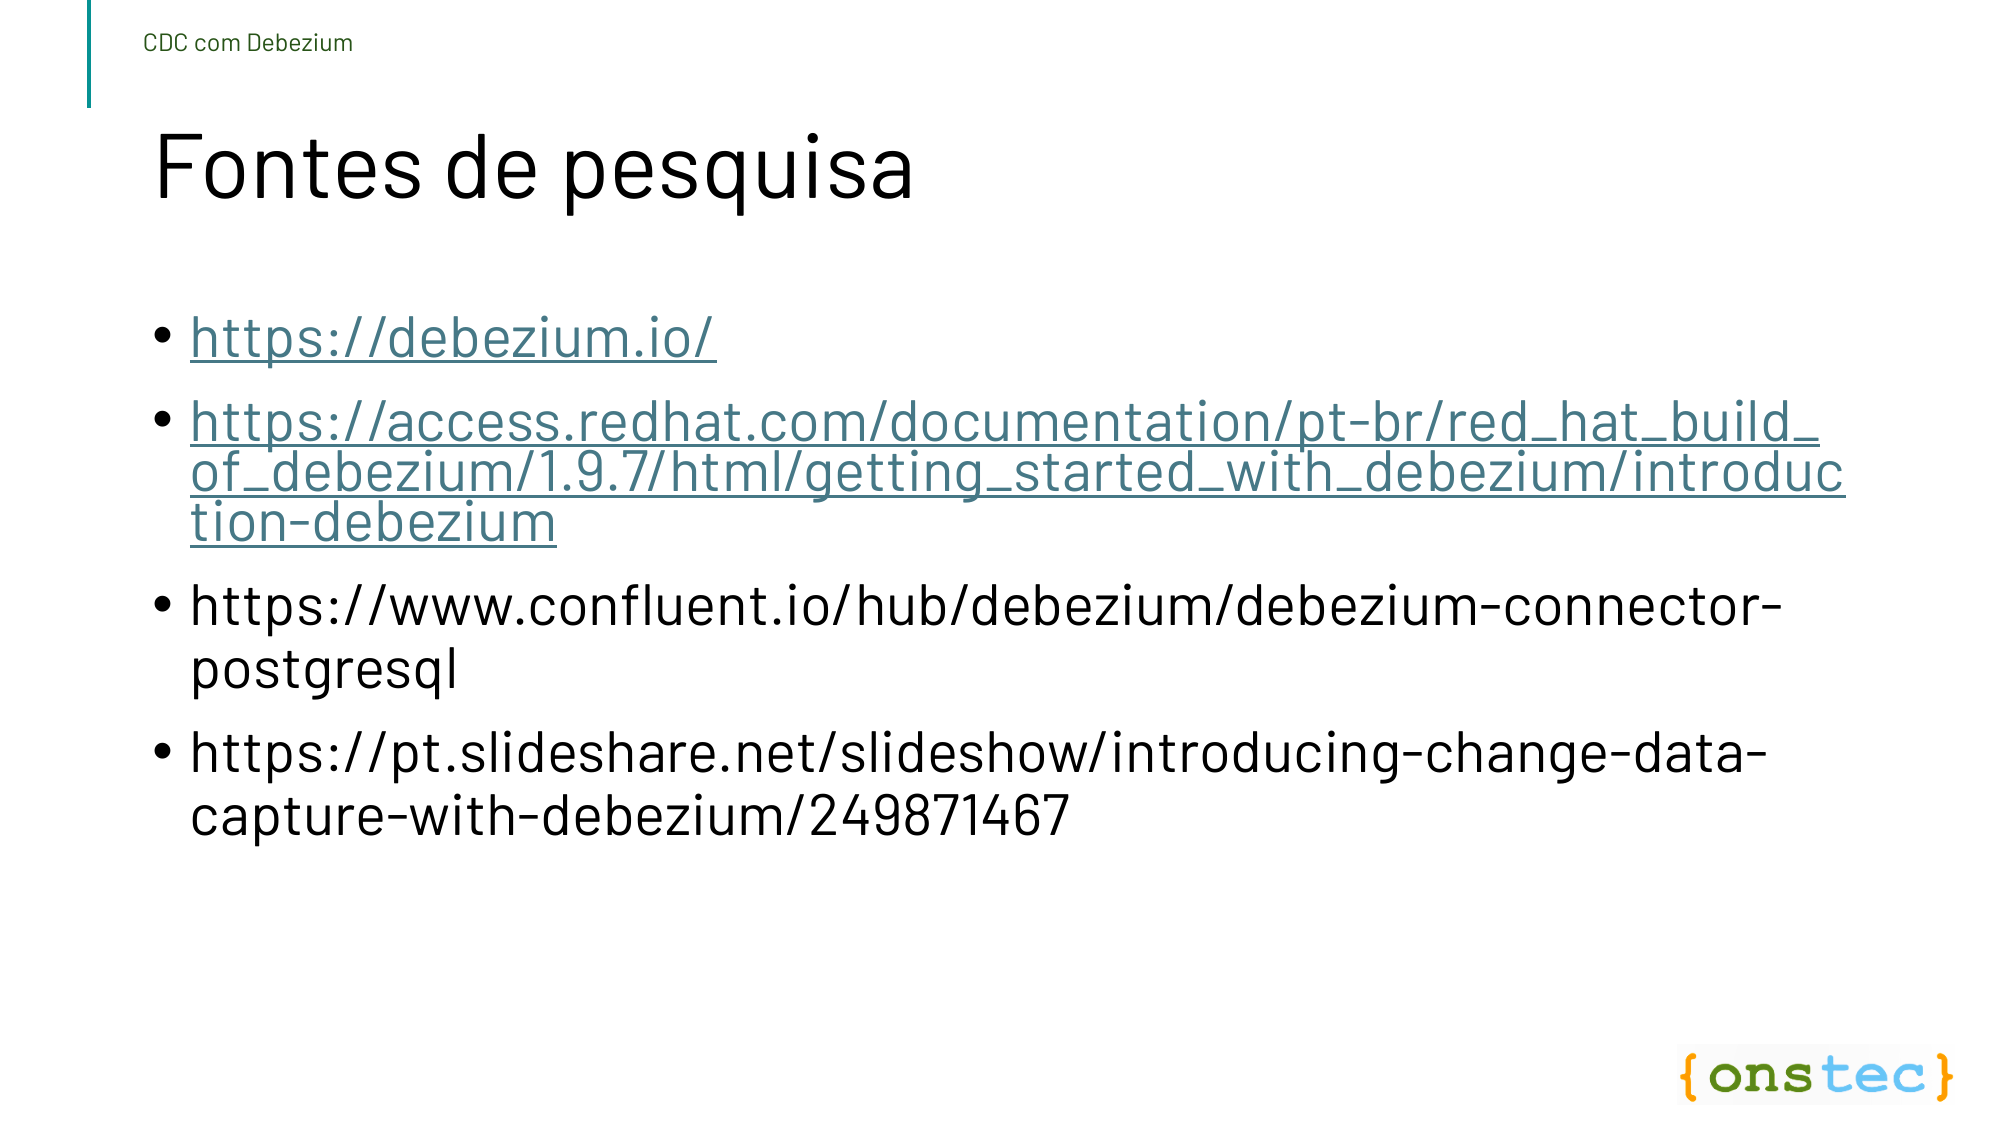

# Fontes de pesquisa
https://debezium.io/
https://access.redhat.com/documentation/pt-br/red_hat_build_of_debezium/1.9.7/html/getting_started_with_debezium/introduction-debezium
https://www.confluent.io/hub/debezium/debezium-connector-postgresql
https://pt.slideshare.net/slideshow/introducing-change-data-capture-with-debezium/249871467